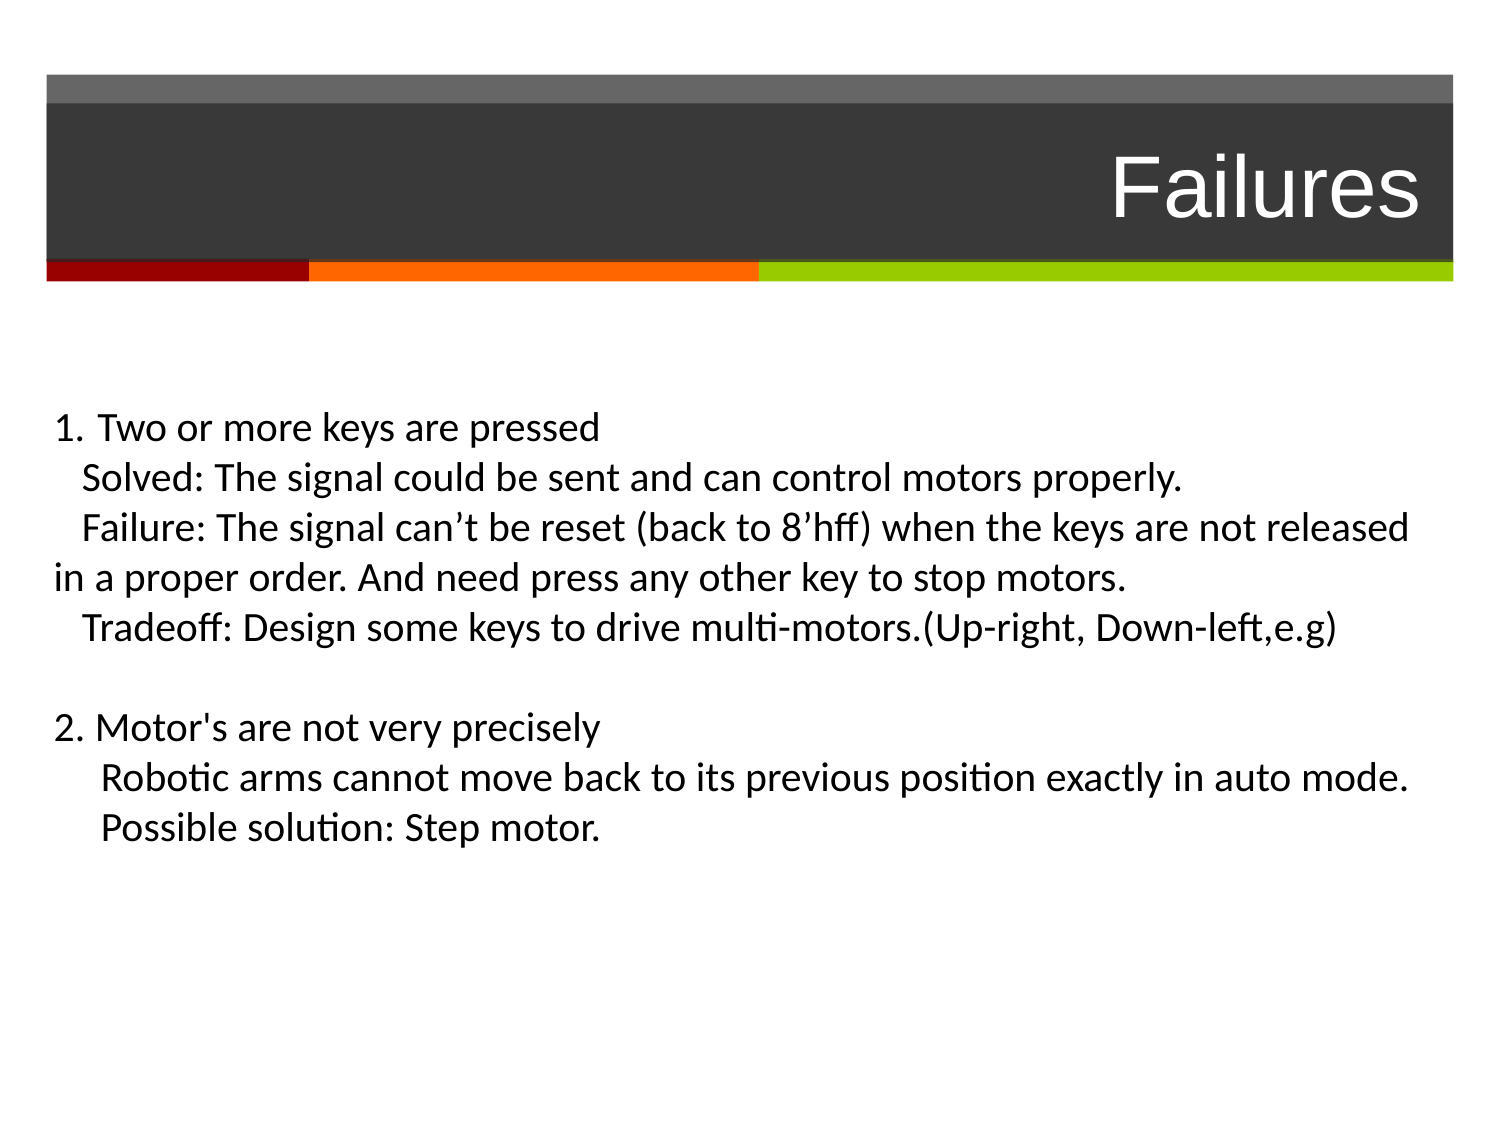

# Failures
Two or more keys are pressed
   Solved: The signal could be sent and can control motors properly.
   Failure: The signal can’t be reset (back to 8’hff) when the keys are not released in a proper order. And need press any other key to stop motors.
   Tradeoff: Design some keys to drive multi-motors.(Up-right, Down-left,e.g)

2. Motor's are not very precisely
     Robotic arms cannot move back to its previous position exactly in auto mode.
     Possible solution: Step motor.